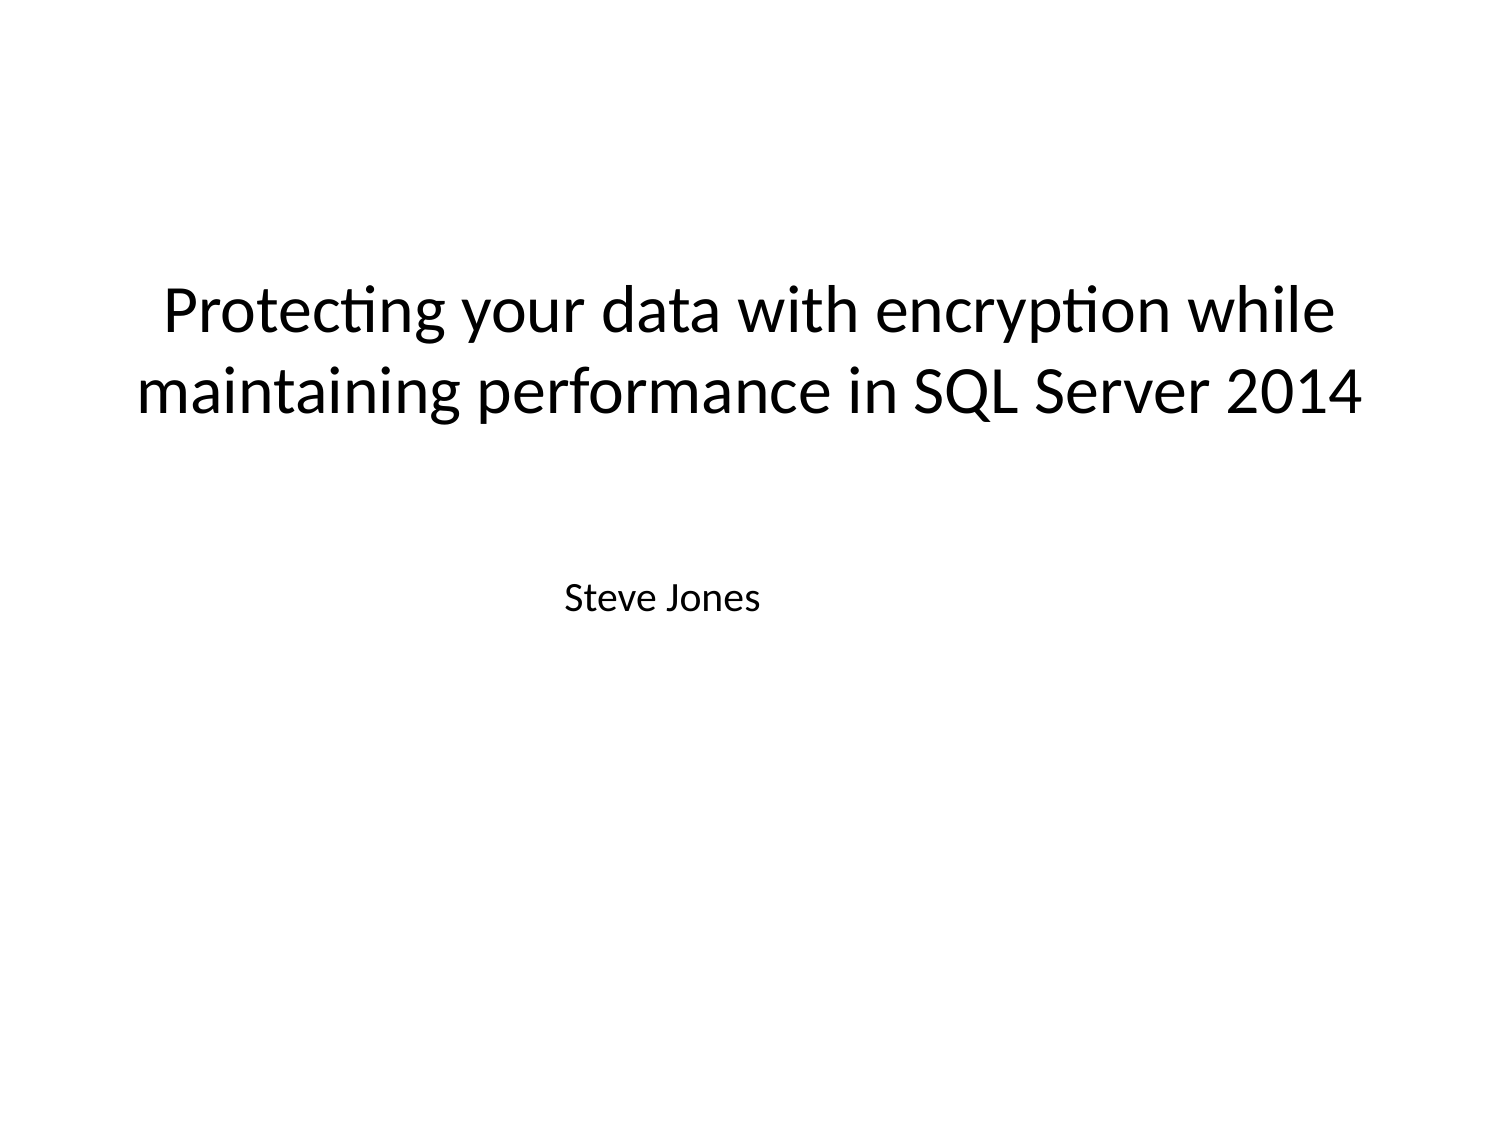

# Protecting your data with encryption while maintaining performance in SQL Server 2014
Steve Jones